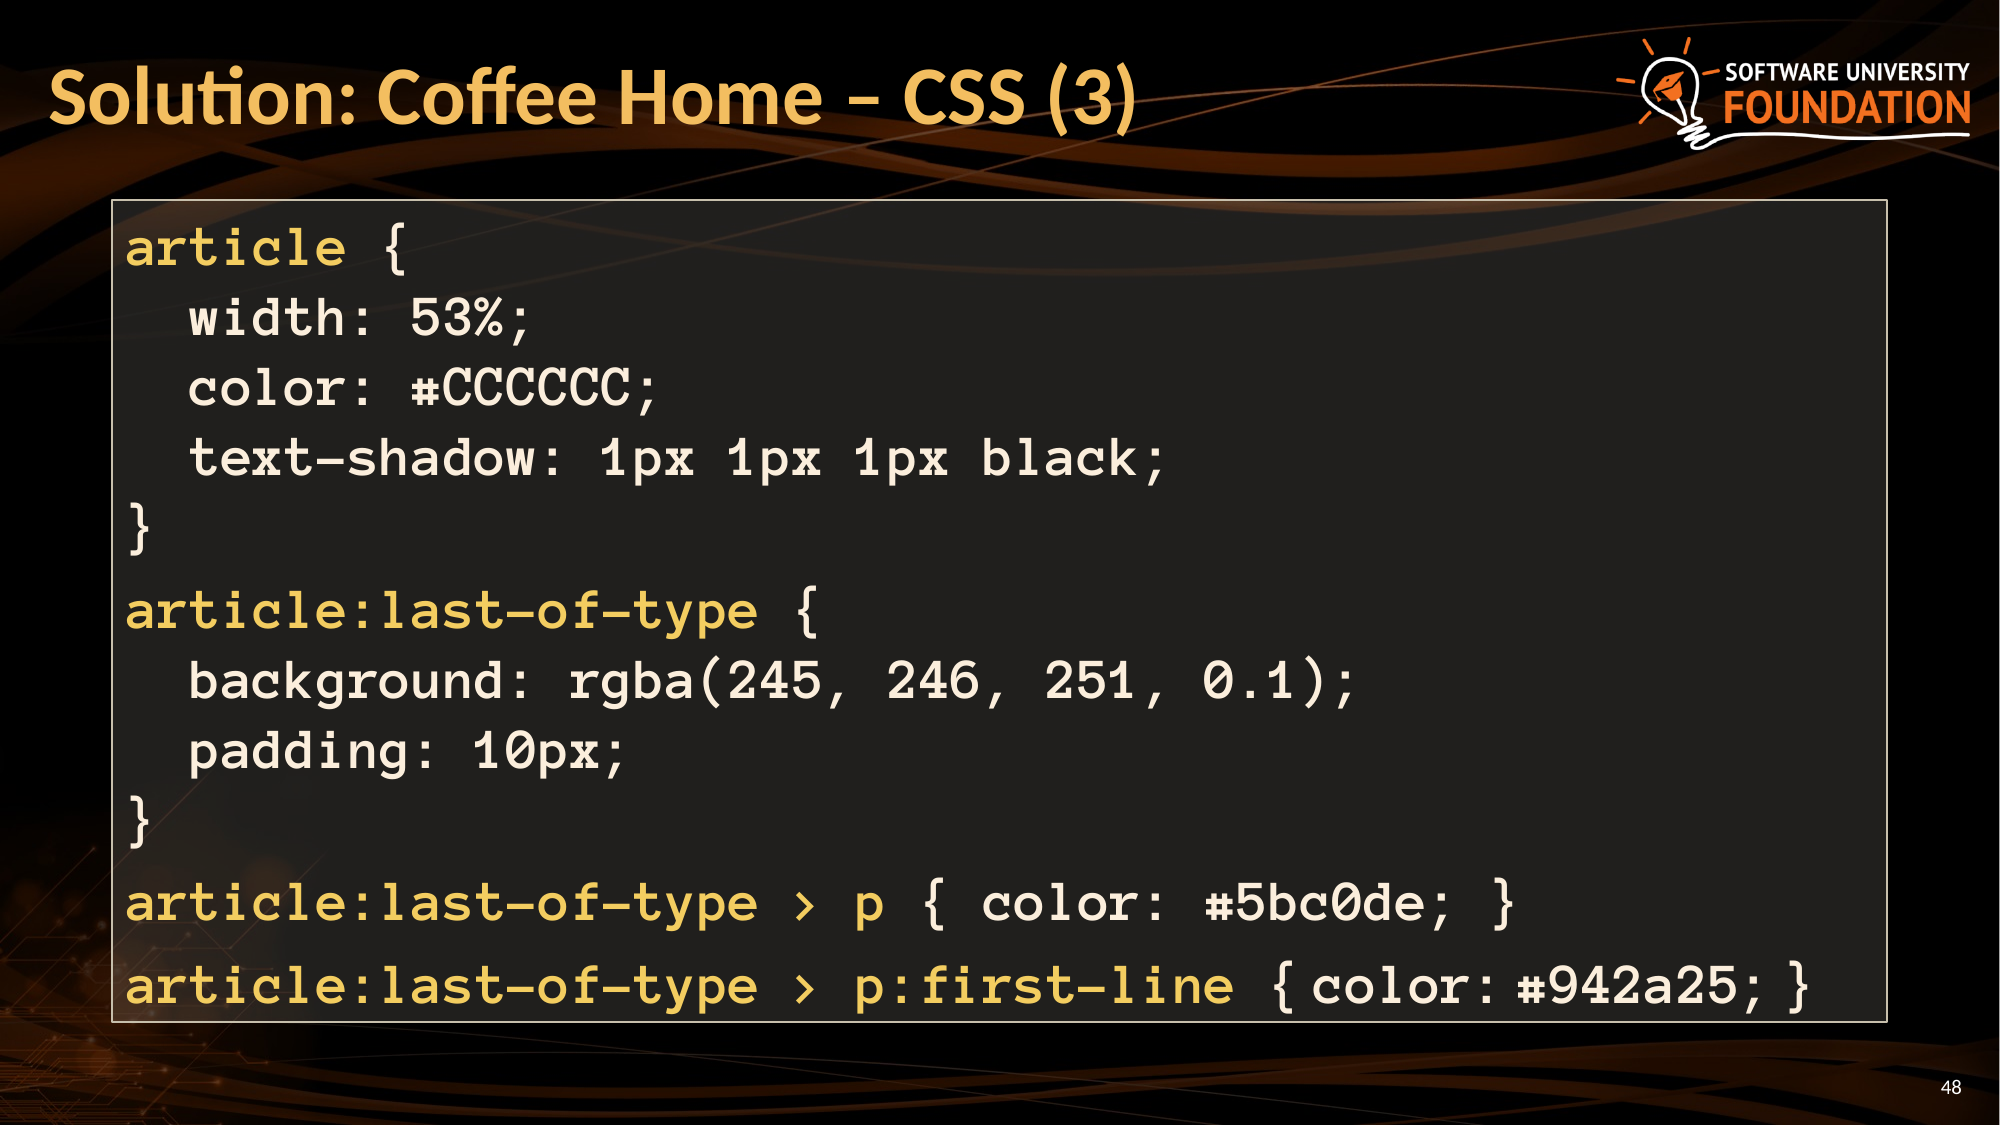

# Solution: Coffee Home – CSS (3)
article {
  width: 53%;
  color: #CCCCCC;
  text-shadow: 1px 1px 1px black;
}
article:last-of-type {
  background: rgba(245, 246, 251, 0.1);
  padding: 10px;
}
article:last-of-type > p { color: #5bc0de; }
article:last-of-type > p:first-line { color: #942a25; }
48